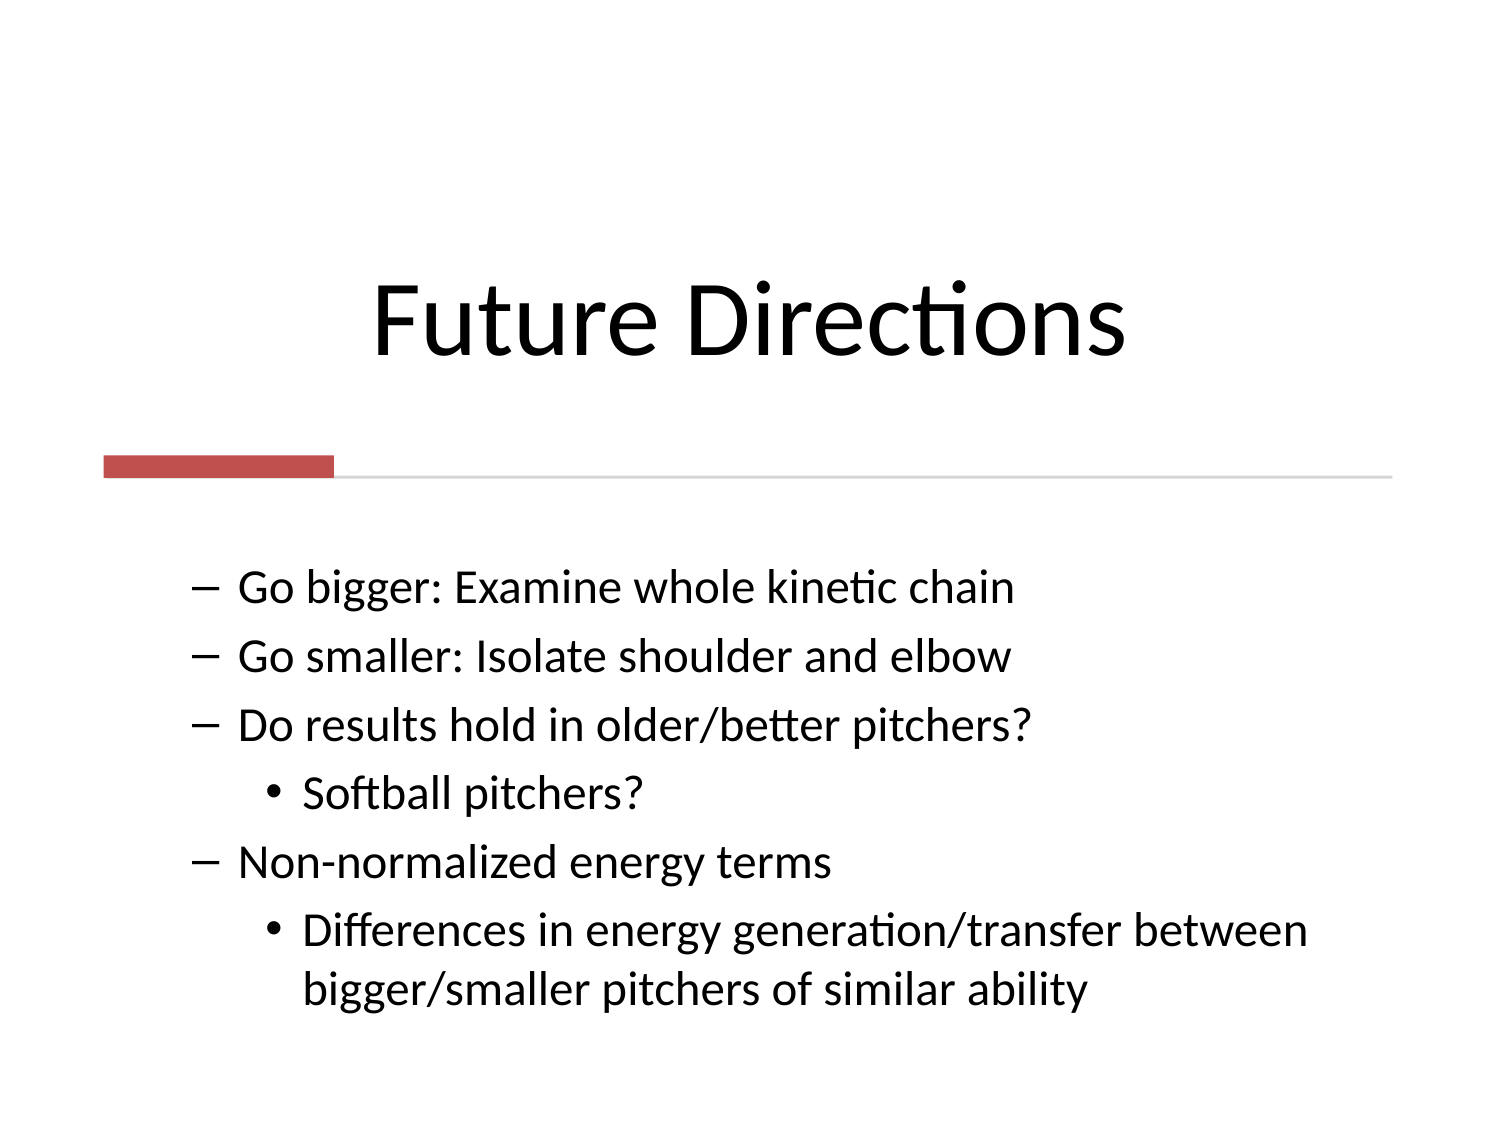

# Future Directions

Go bigger: Examine whole kinetic chain
Go smaller: Isolate shoulder and elbow
Do results hold in older/better pitchers?
Softball pitchers?
Non-normalized energy terms
Differences in energy generation/transfer between bigger/smaller pitchers of similar ability